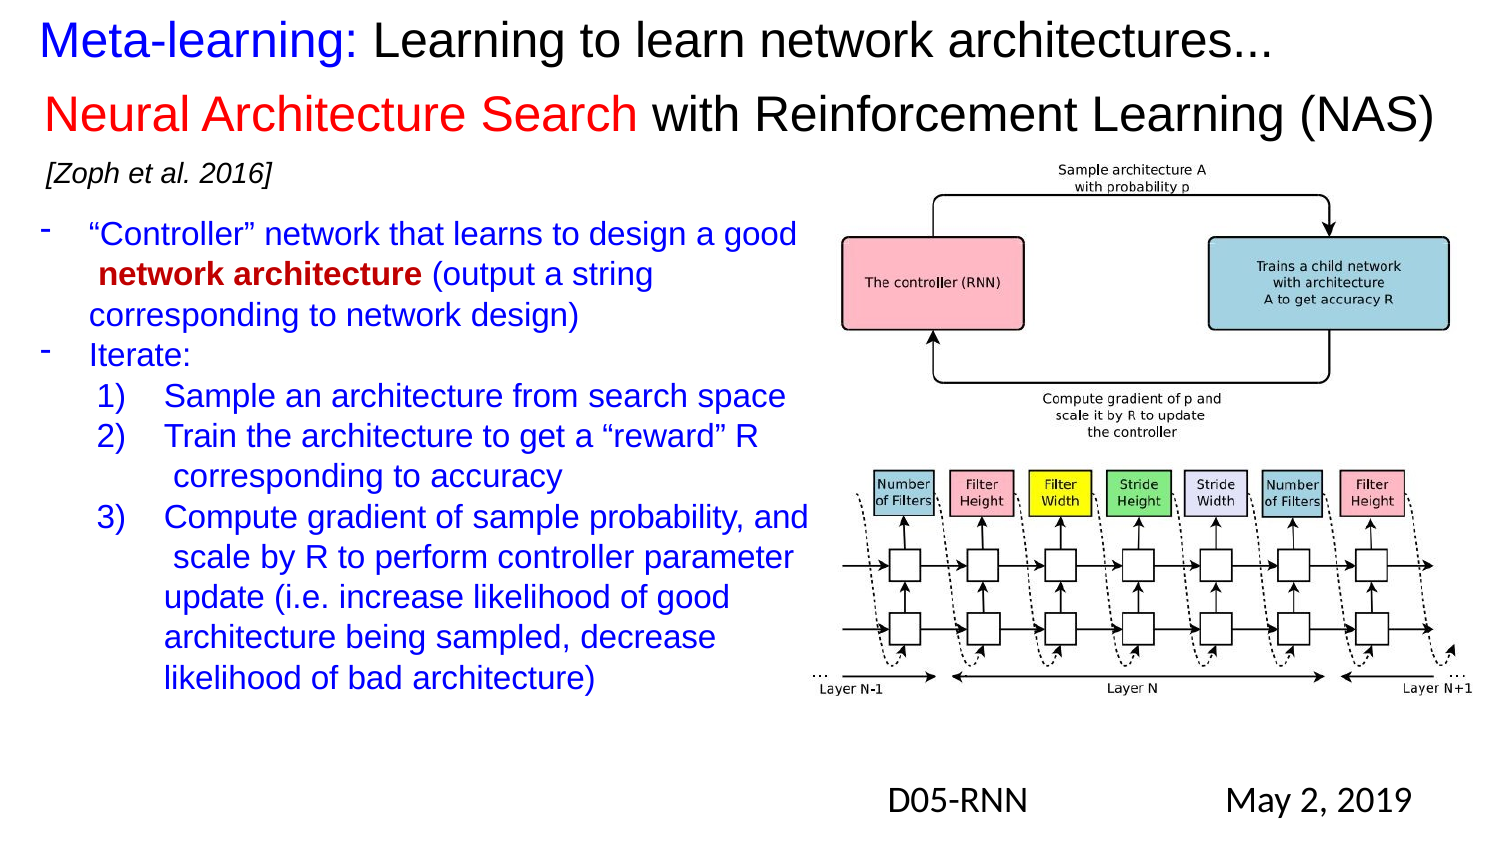

# Meta-learning: Learning to learn network architectures...
Neural Architecture Search with Reinforcement Learning (NAS)
[Zoph et al. 2016]
“Controller” network that learns to design a good  network architecture (output a string  corresponding to network design)
Iterate:
Sample an architecture from search space
Train the architecture to get a “reward” R  corresponding to accuracy
Compute gradient of sample probability, and  scale by R to perform controller parameter  update (i.e. increase likelihood of good  architecture being sampled, decrease  likelihood of bad architecture)

D05-RNN
May 2, 2019
9